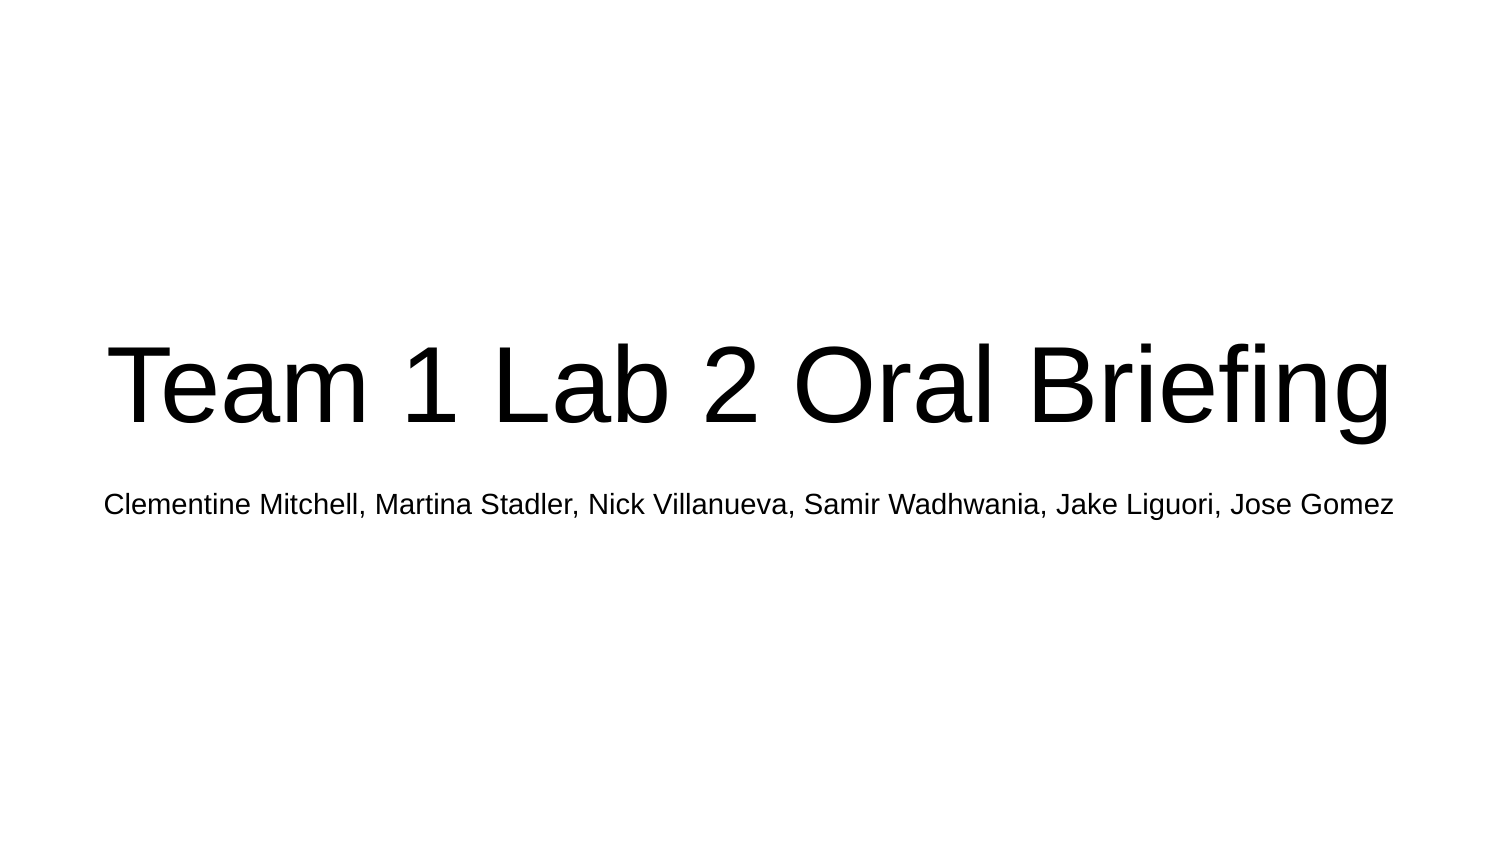

# Team 1 Lab 2 Oral Briefing
Clementine Mitchell, Martina Stadler, Nick Villanueva, Samir Wadhwania, Jake Liguori, Jose Gomez